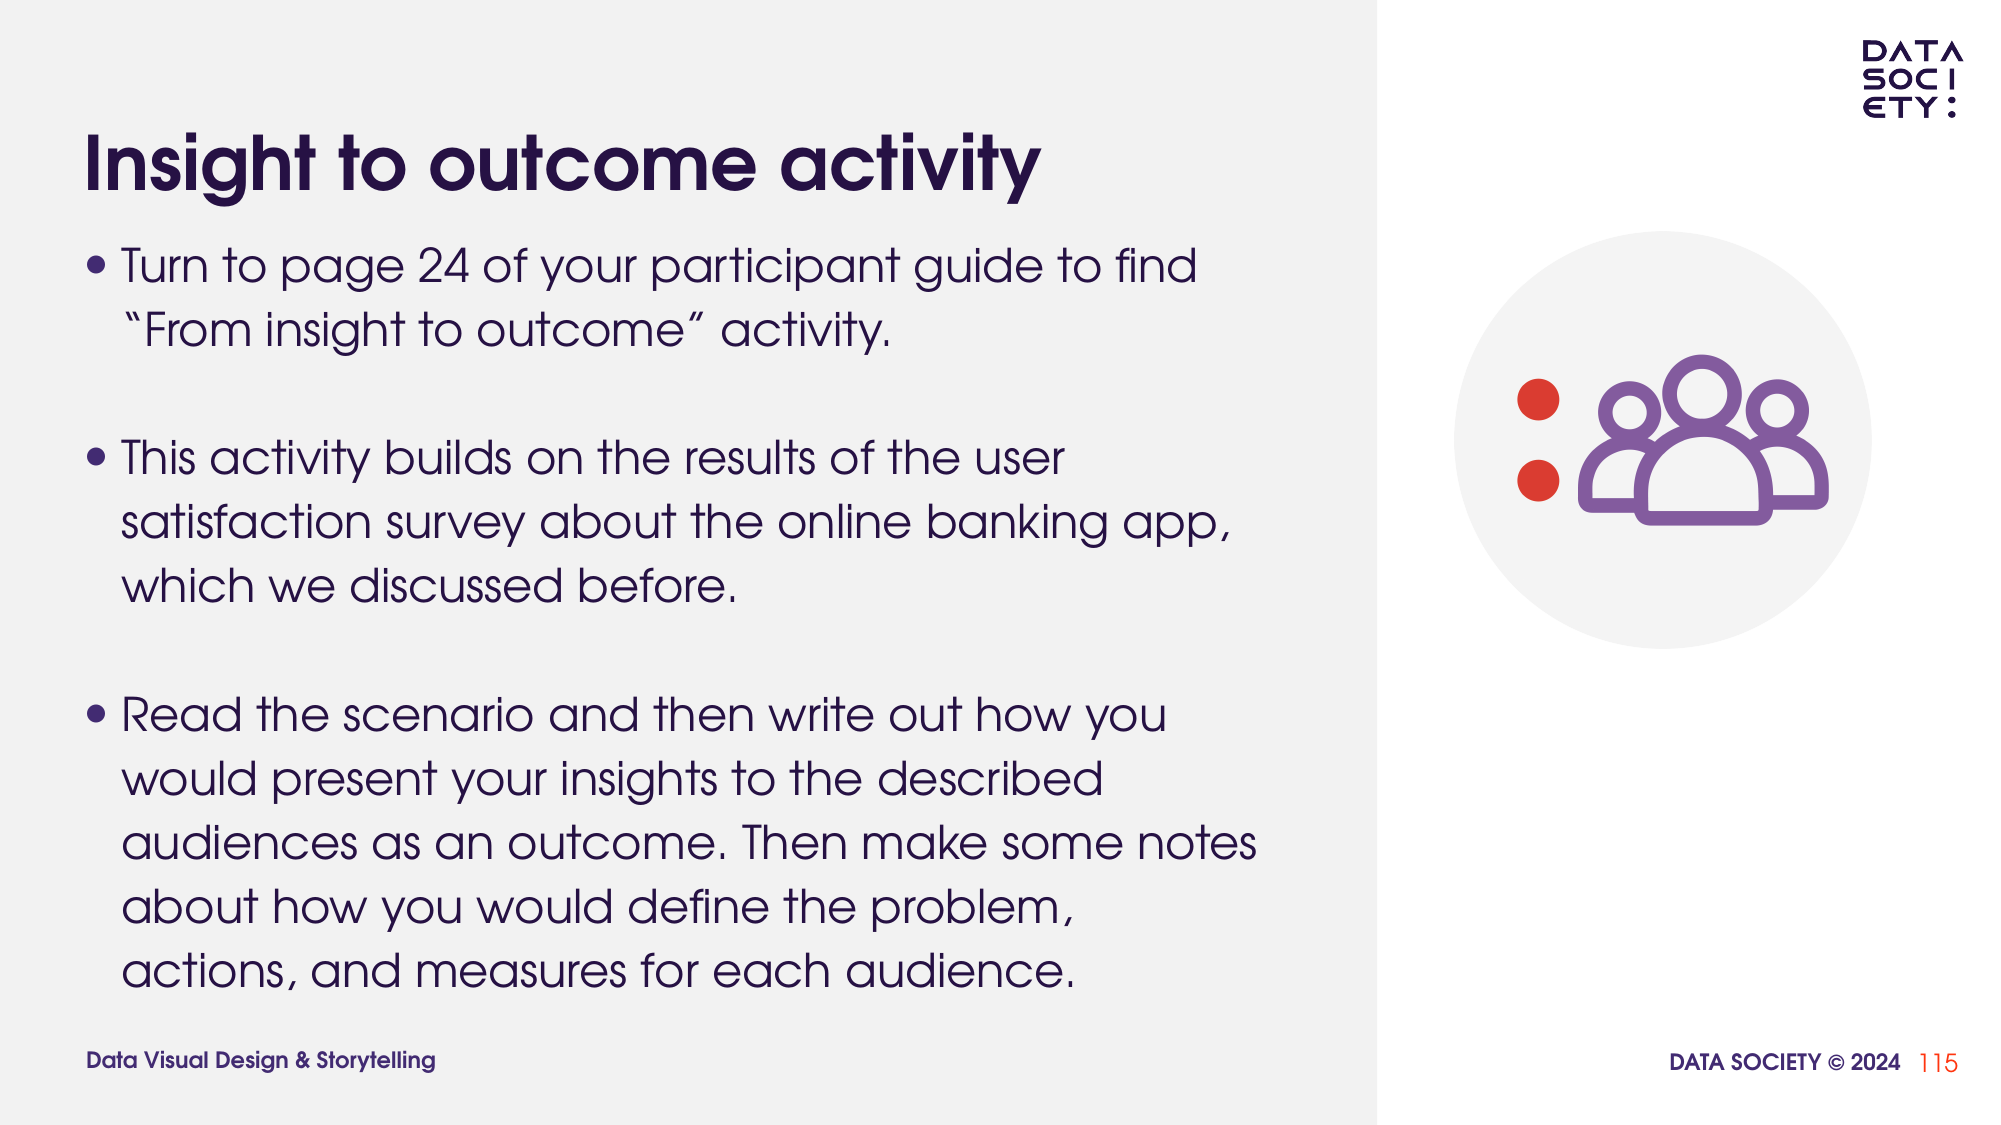

# Insight to outcome activity
Turn to page 24 of your participant guide to find “From insight to outcome” activity.

This activity builds on the results of the user satisfaction survey about the online banking app, which we discussed before.

Read the scenario and then write out how you would present your insights to the described audiences as an outcome. Then make some notes about how you would define the problem, actions, and measures for each audience.